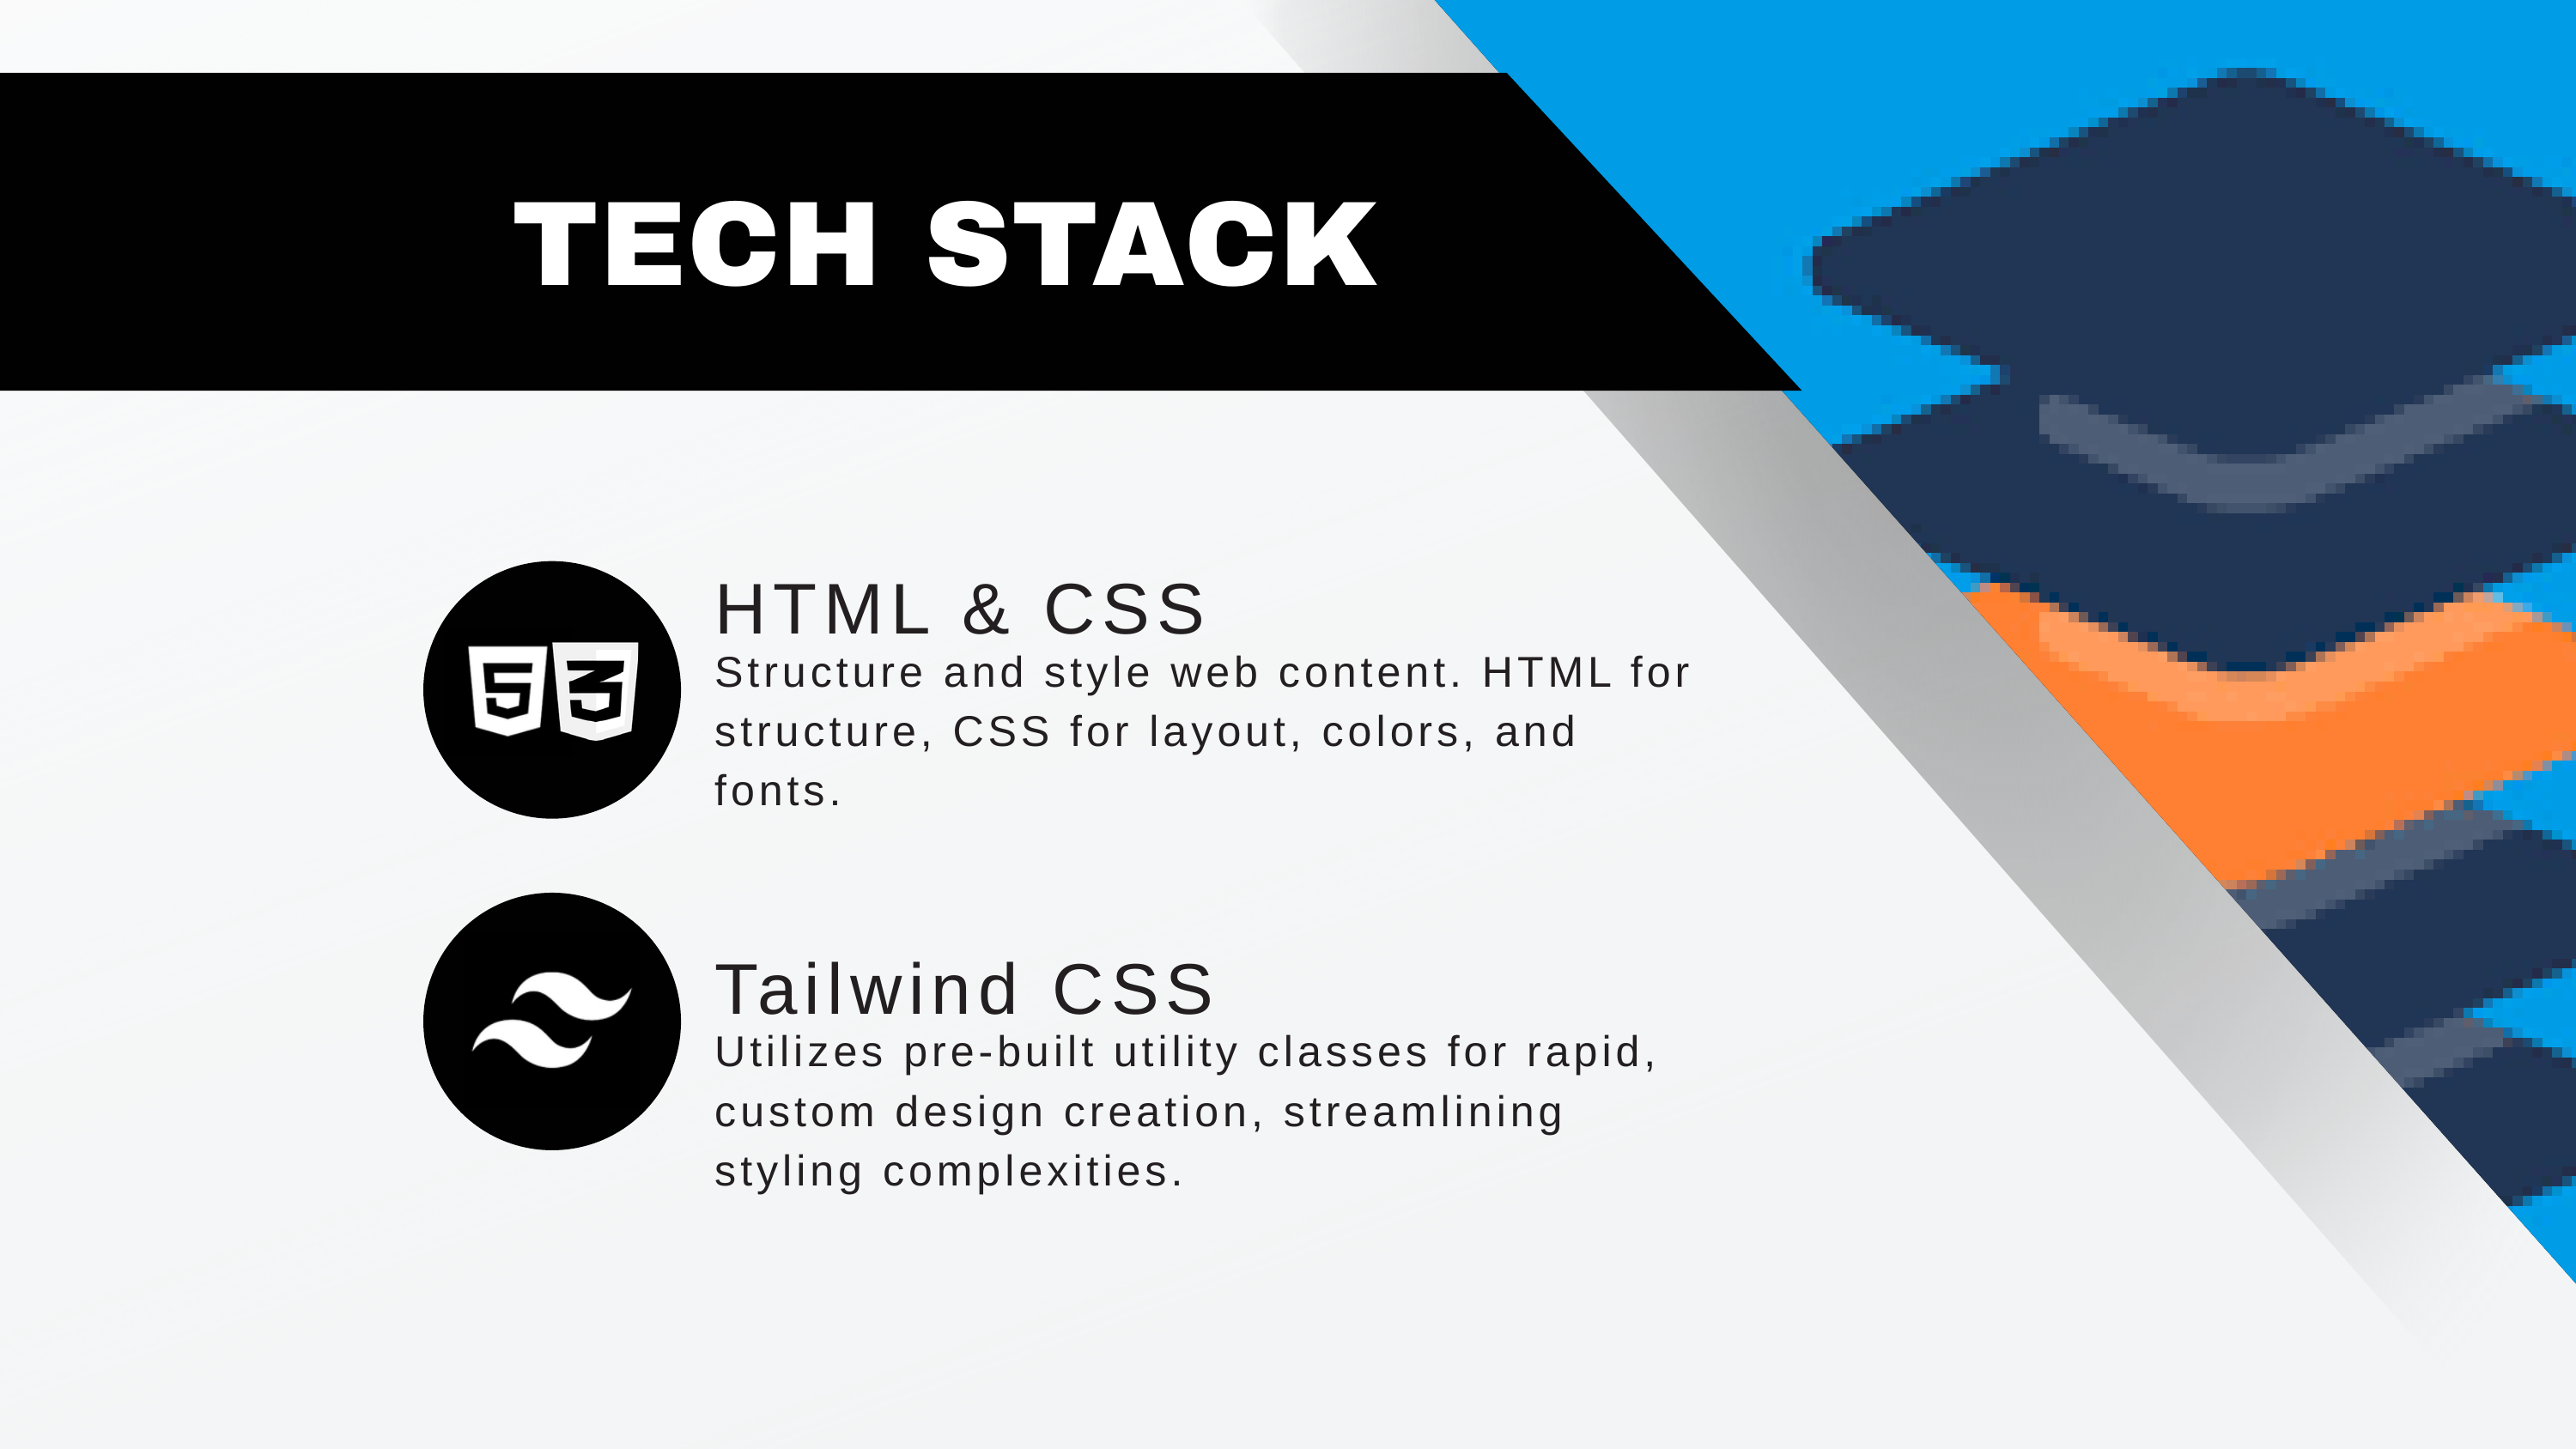

TECH STACK
HTML & CSS

Structure and style web content. HTML for structure, CSS for layout, colors, and fonts.

Tailwind CSS

Utilizes pre-built utility classes for rapid, custom design creation, streamlining styling complexities.